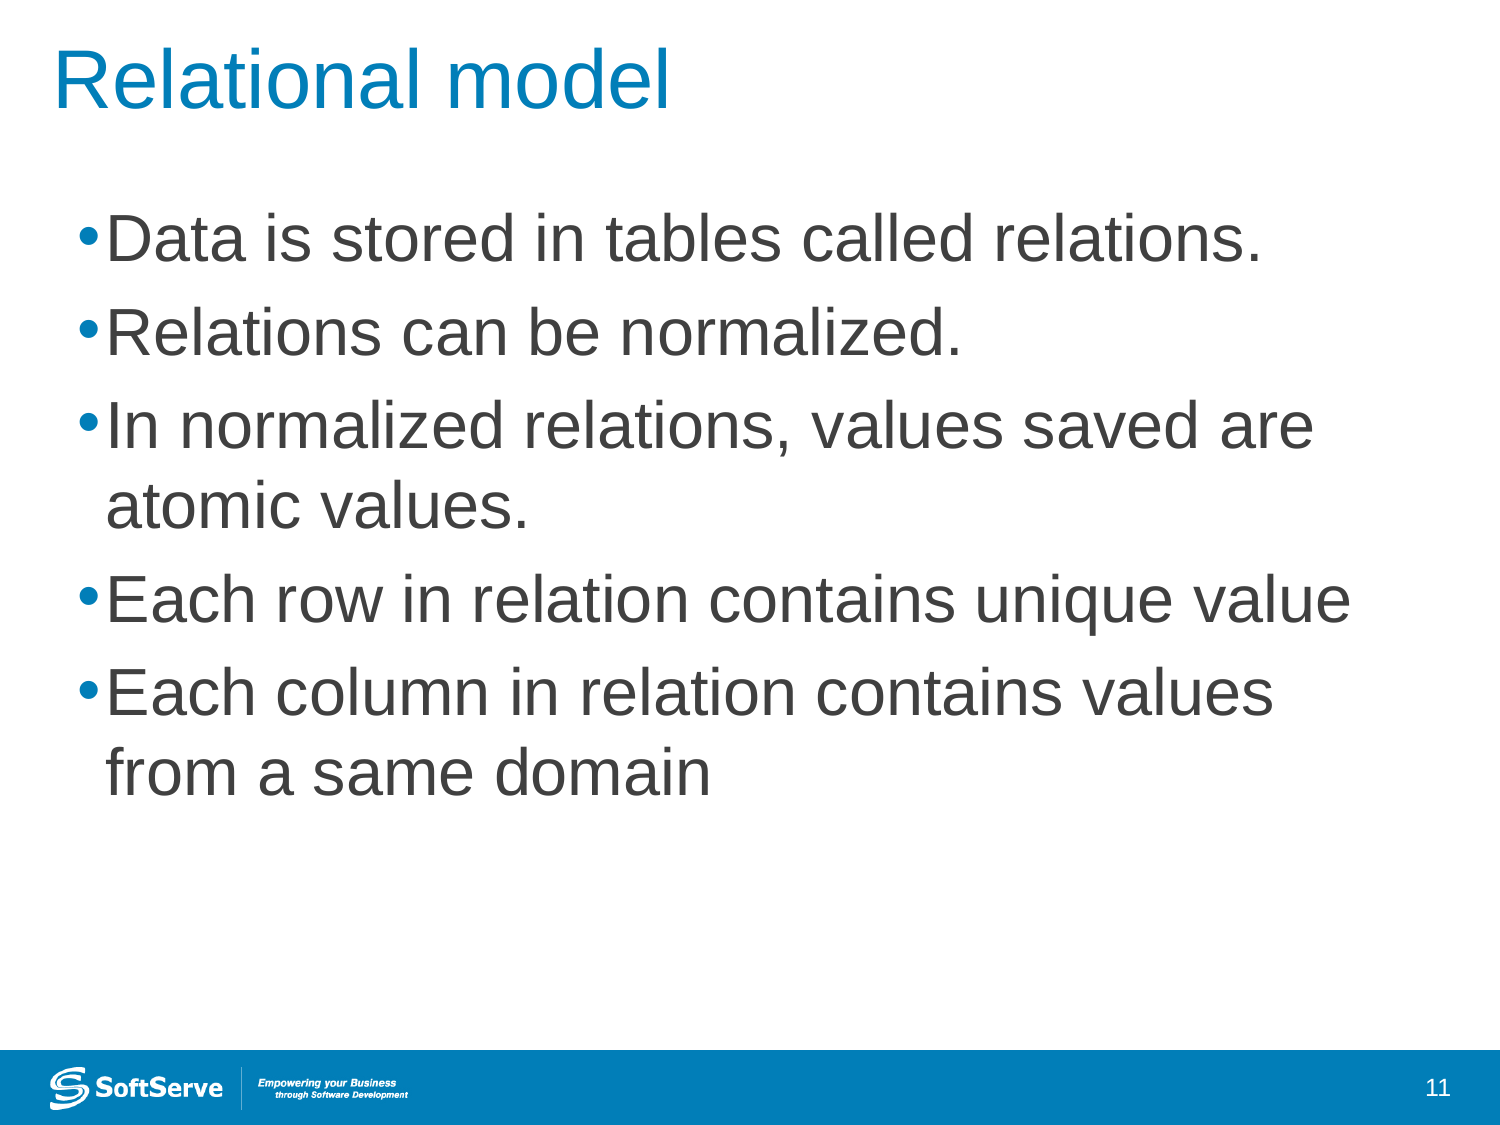

# Relational model
Data is stored in tables called relations.
Relations can be normalized.
In normalized relations, values saved are atomic values.
Each row in relation contains unique value
Each column in relation contains values from a same domain
11